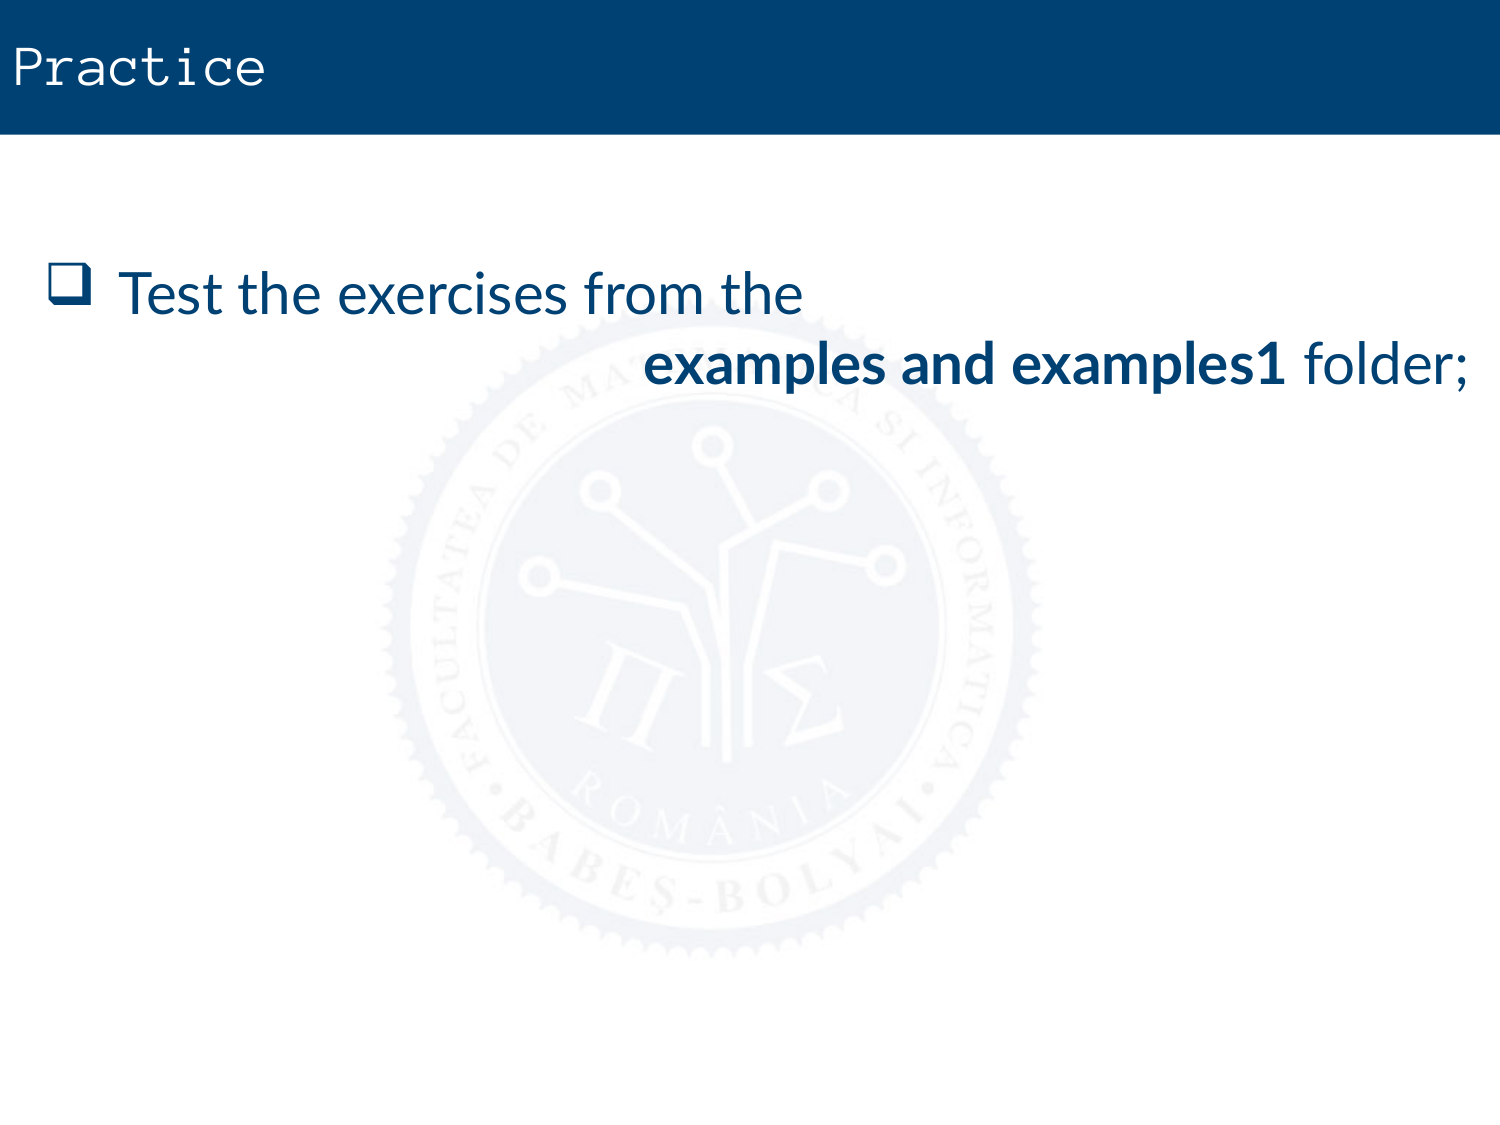

Practice
Test the exercises from the
		examples and examples1 folder;